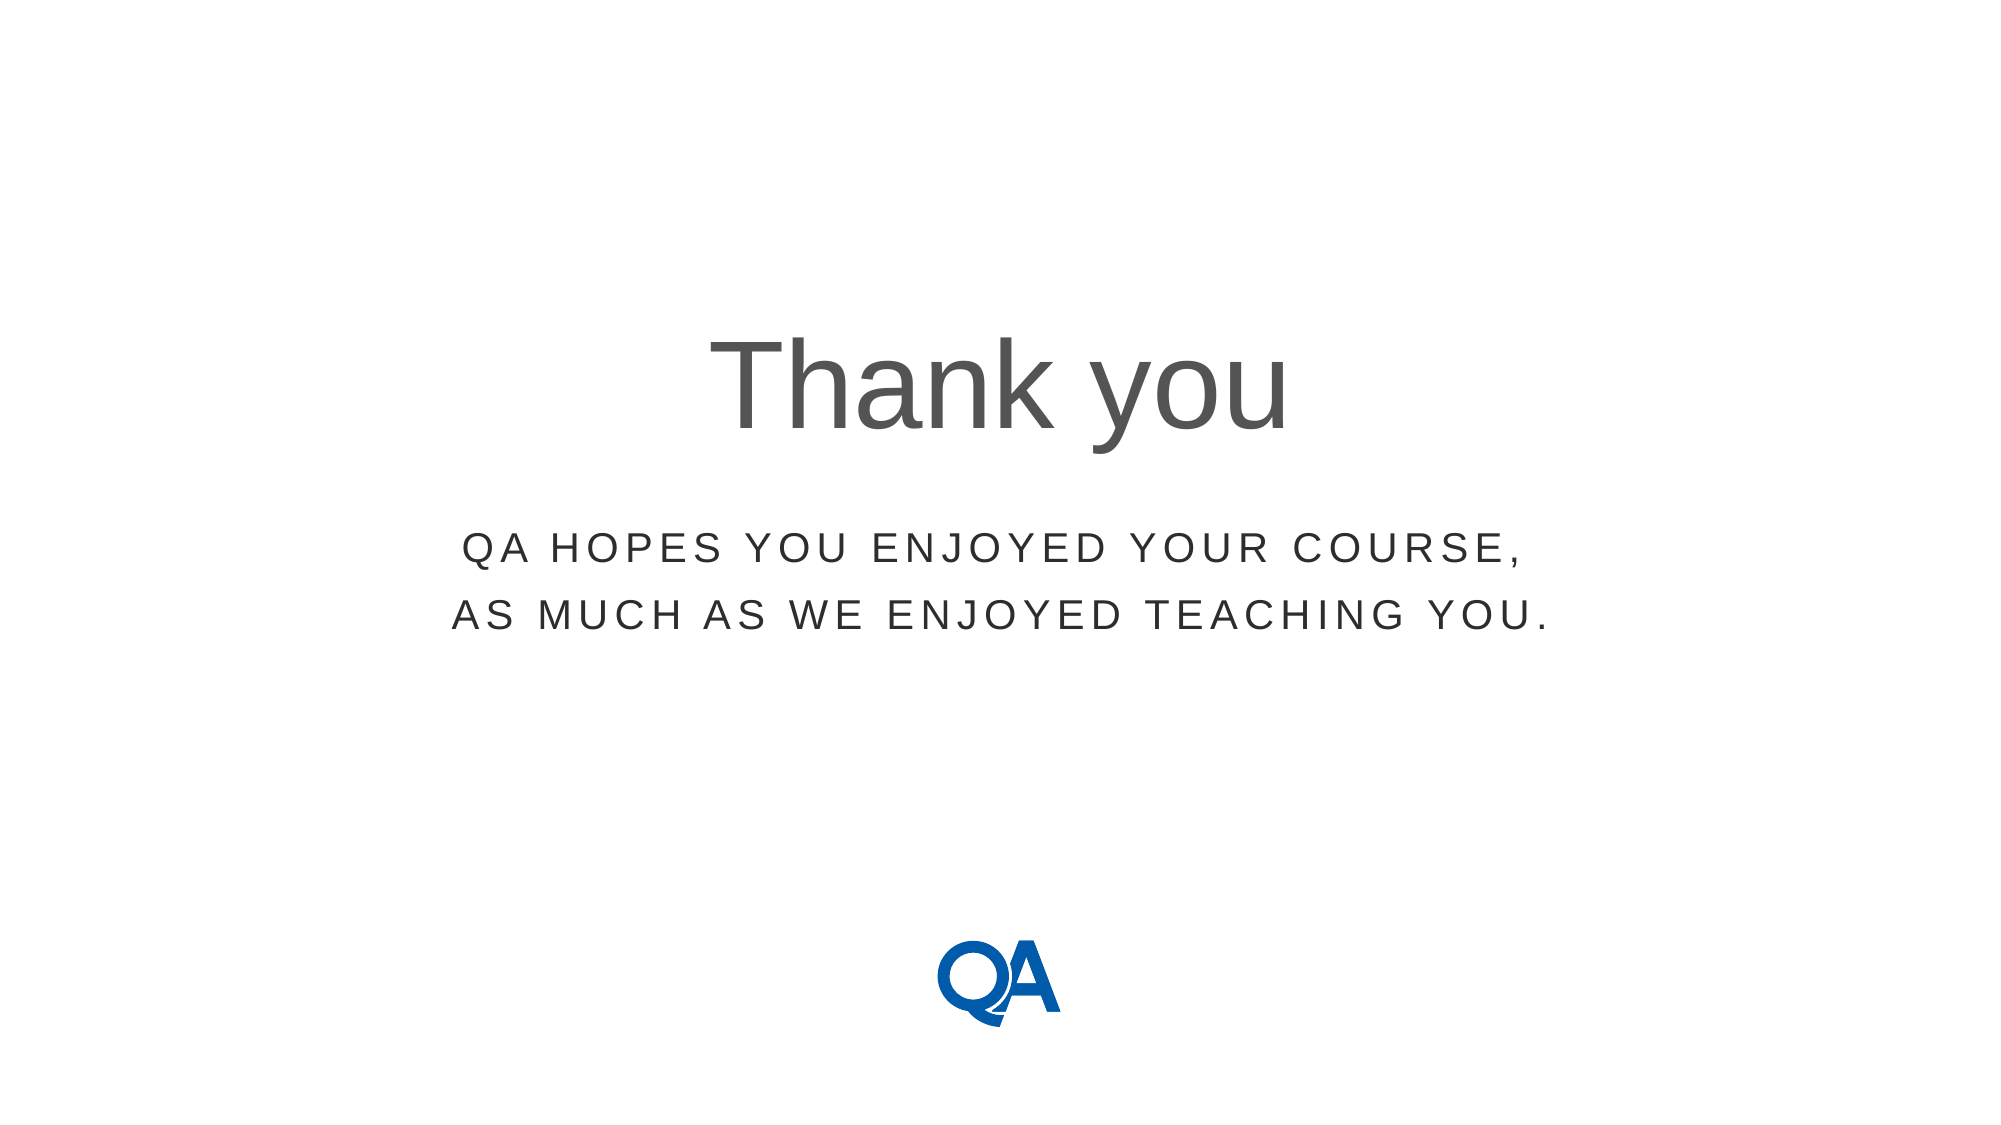

# Thank you
QA hopes you enjoyed your course,
as much as we enjoyed teaching you.